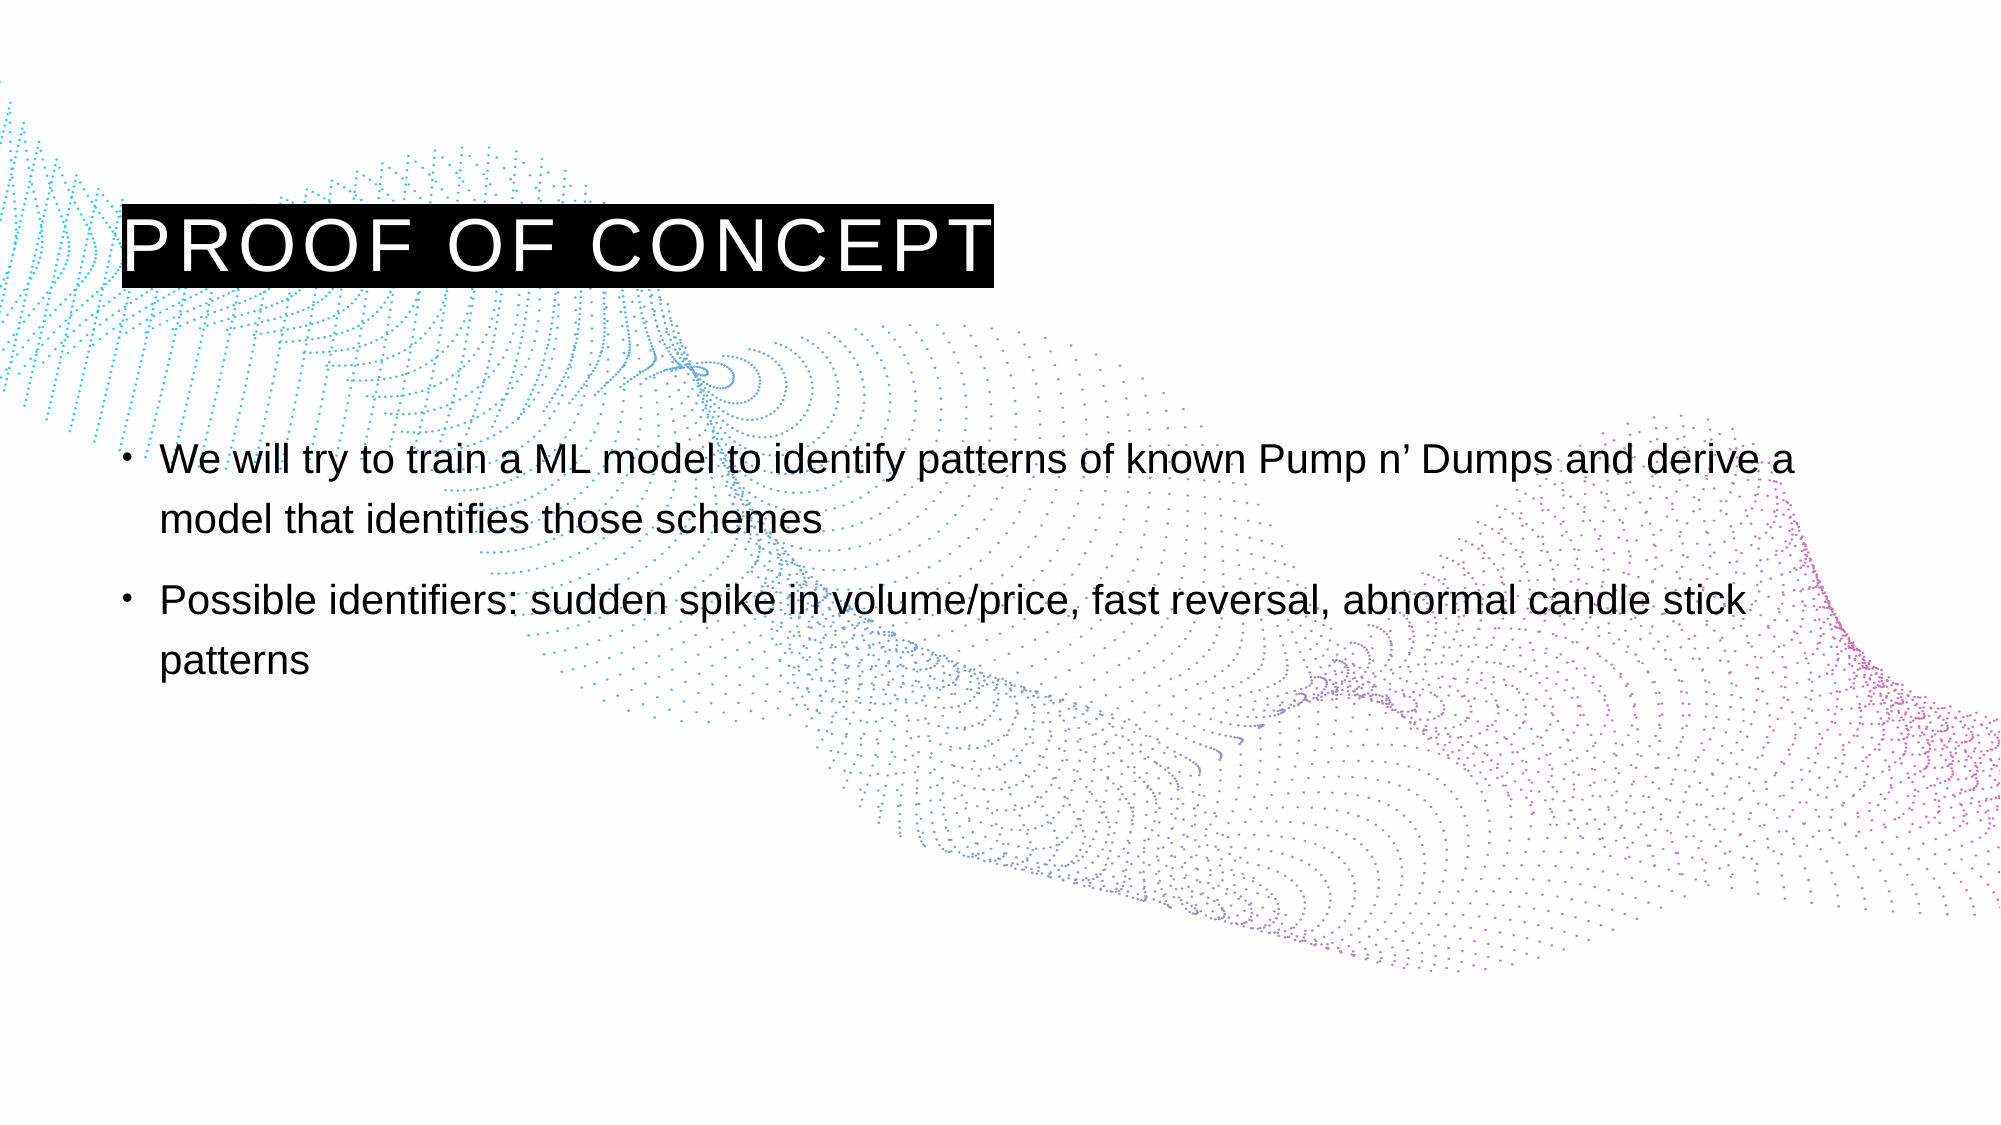

# Proof of concept

We will try to train a ML model to identify patterns of known Pump n’ Dumps and derive a model that identifies those schemes
Possible identifiers: sudden spike in volume/price, fast reversal, abnormal candle stick patterns